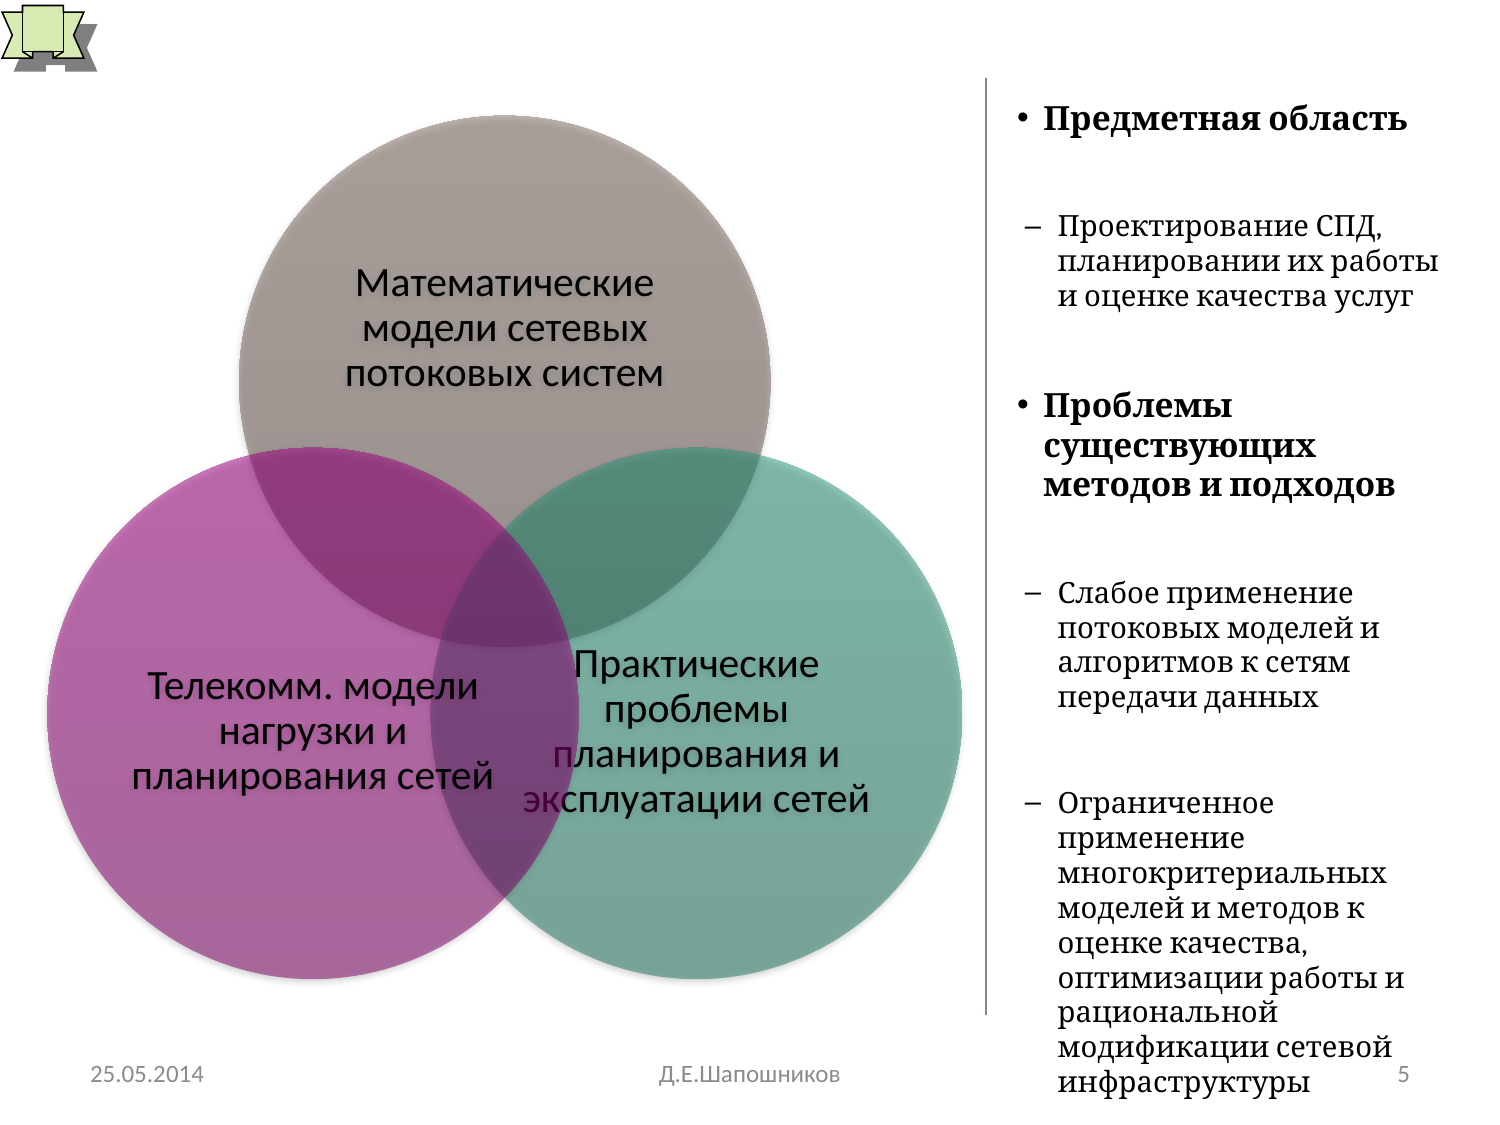

# Предметная область
Предметная область

Проектирование СПД, планировании их работы и оценке качества услуг

Проблемы существующих методов и подходов

Слабое применение потоковых моделей и алгоритмов к сетям передачи данных

Ограниченное применение многокритериальных моделей и методов к оценке качества, оптимизации работы и рациональной модификации сетевой инфраструктуры

Математические модели сетевых потоковых систем
Практические проблемы планирования и эксплуатации сетей
Телекомм. модели нагрузки и планирования сетей
25.05.2014
Д.Е.Шапошников
5